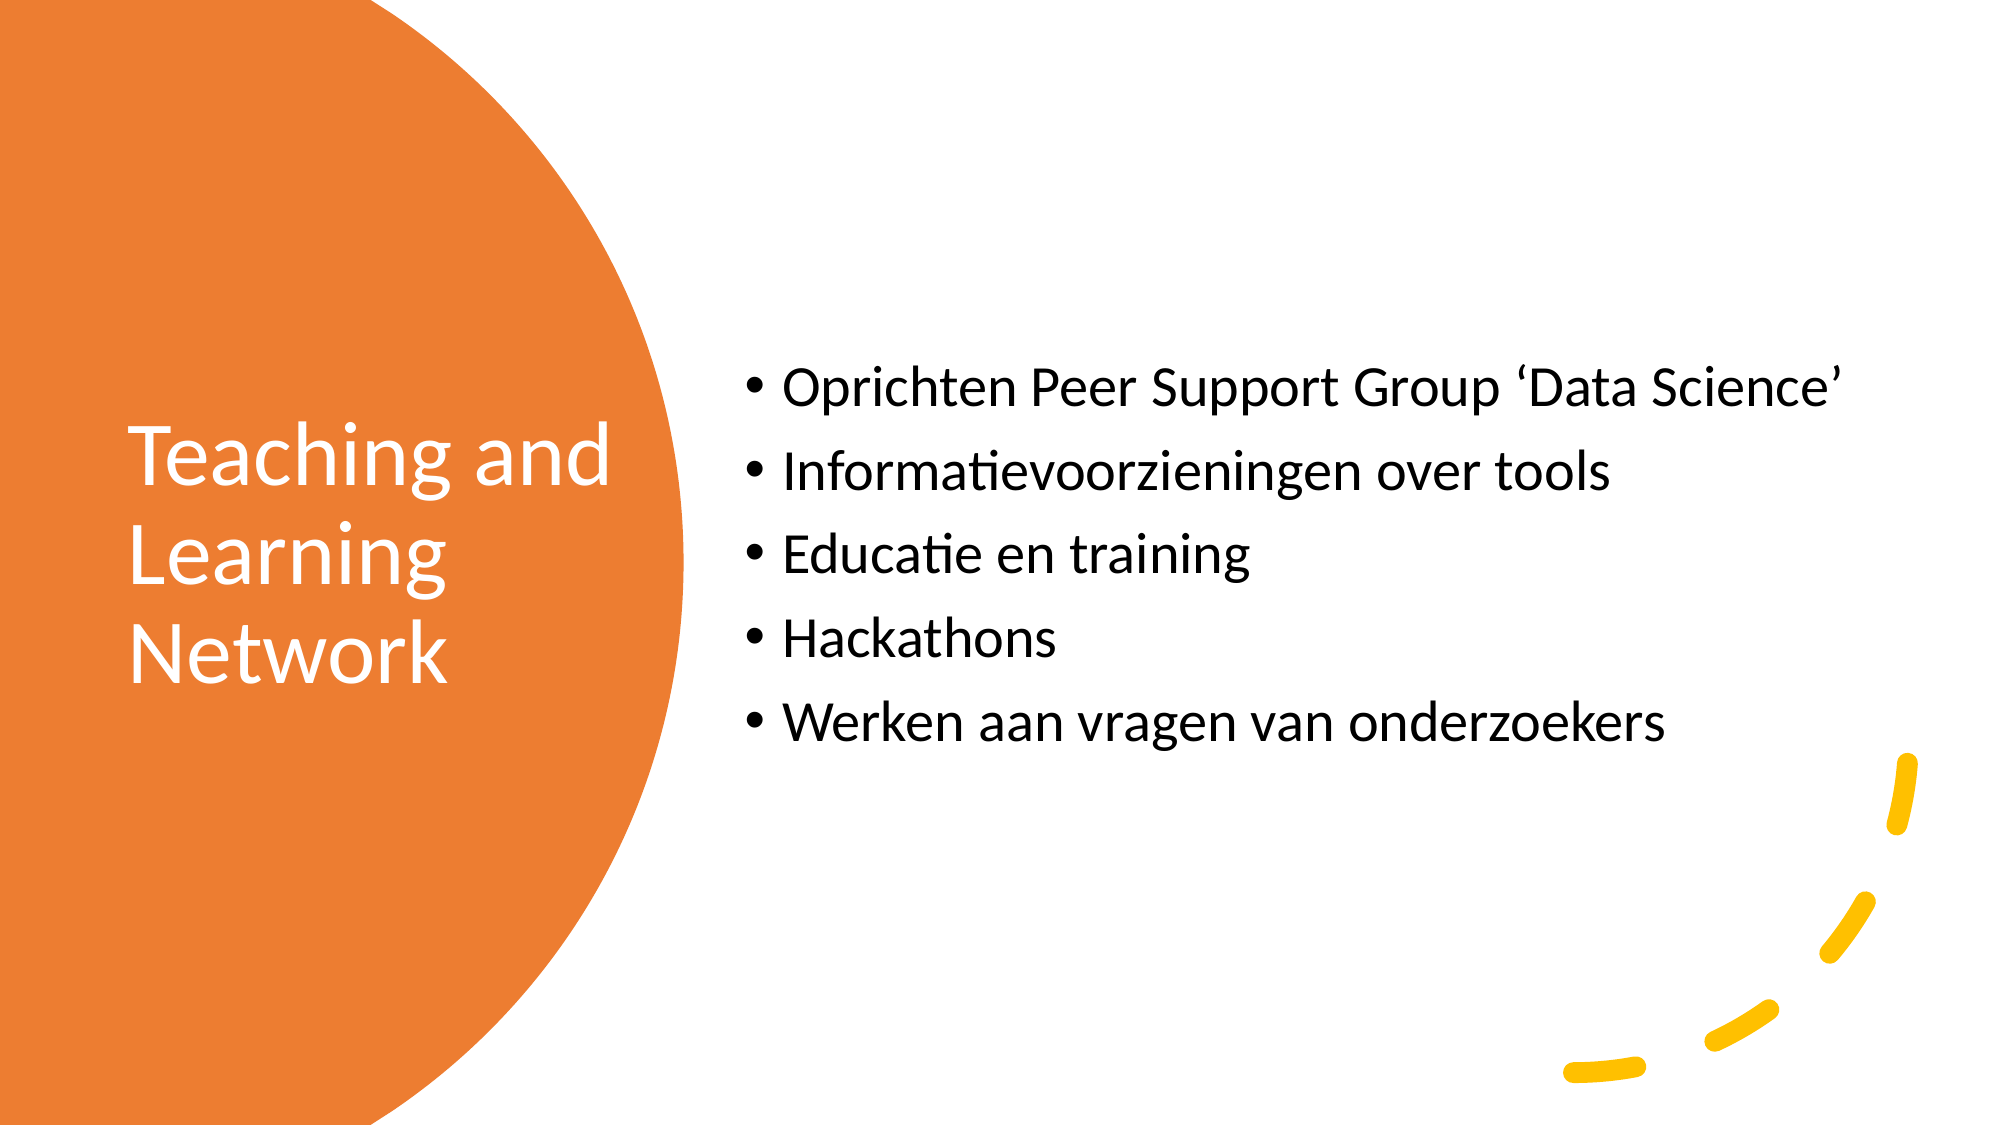

Oprichten Peer Support Group ‘Data Science’
Informatievoorzieningen over tools
Educatie en training
Hackathons
Werken aan vragen van onderzoekers
# Teaching and Learning Network